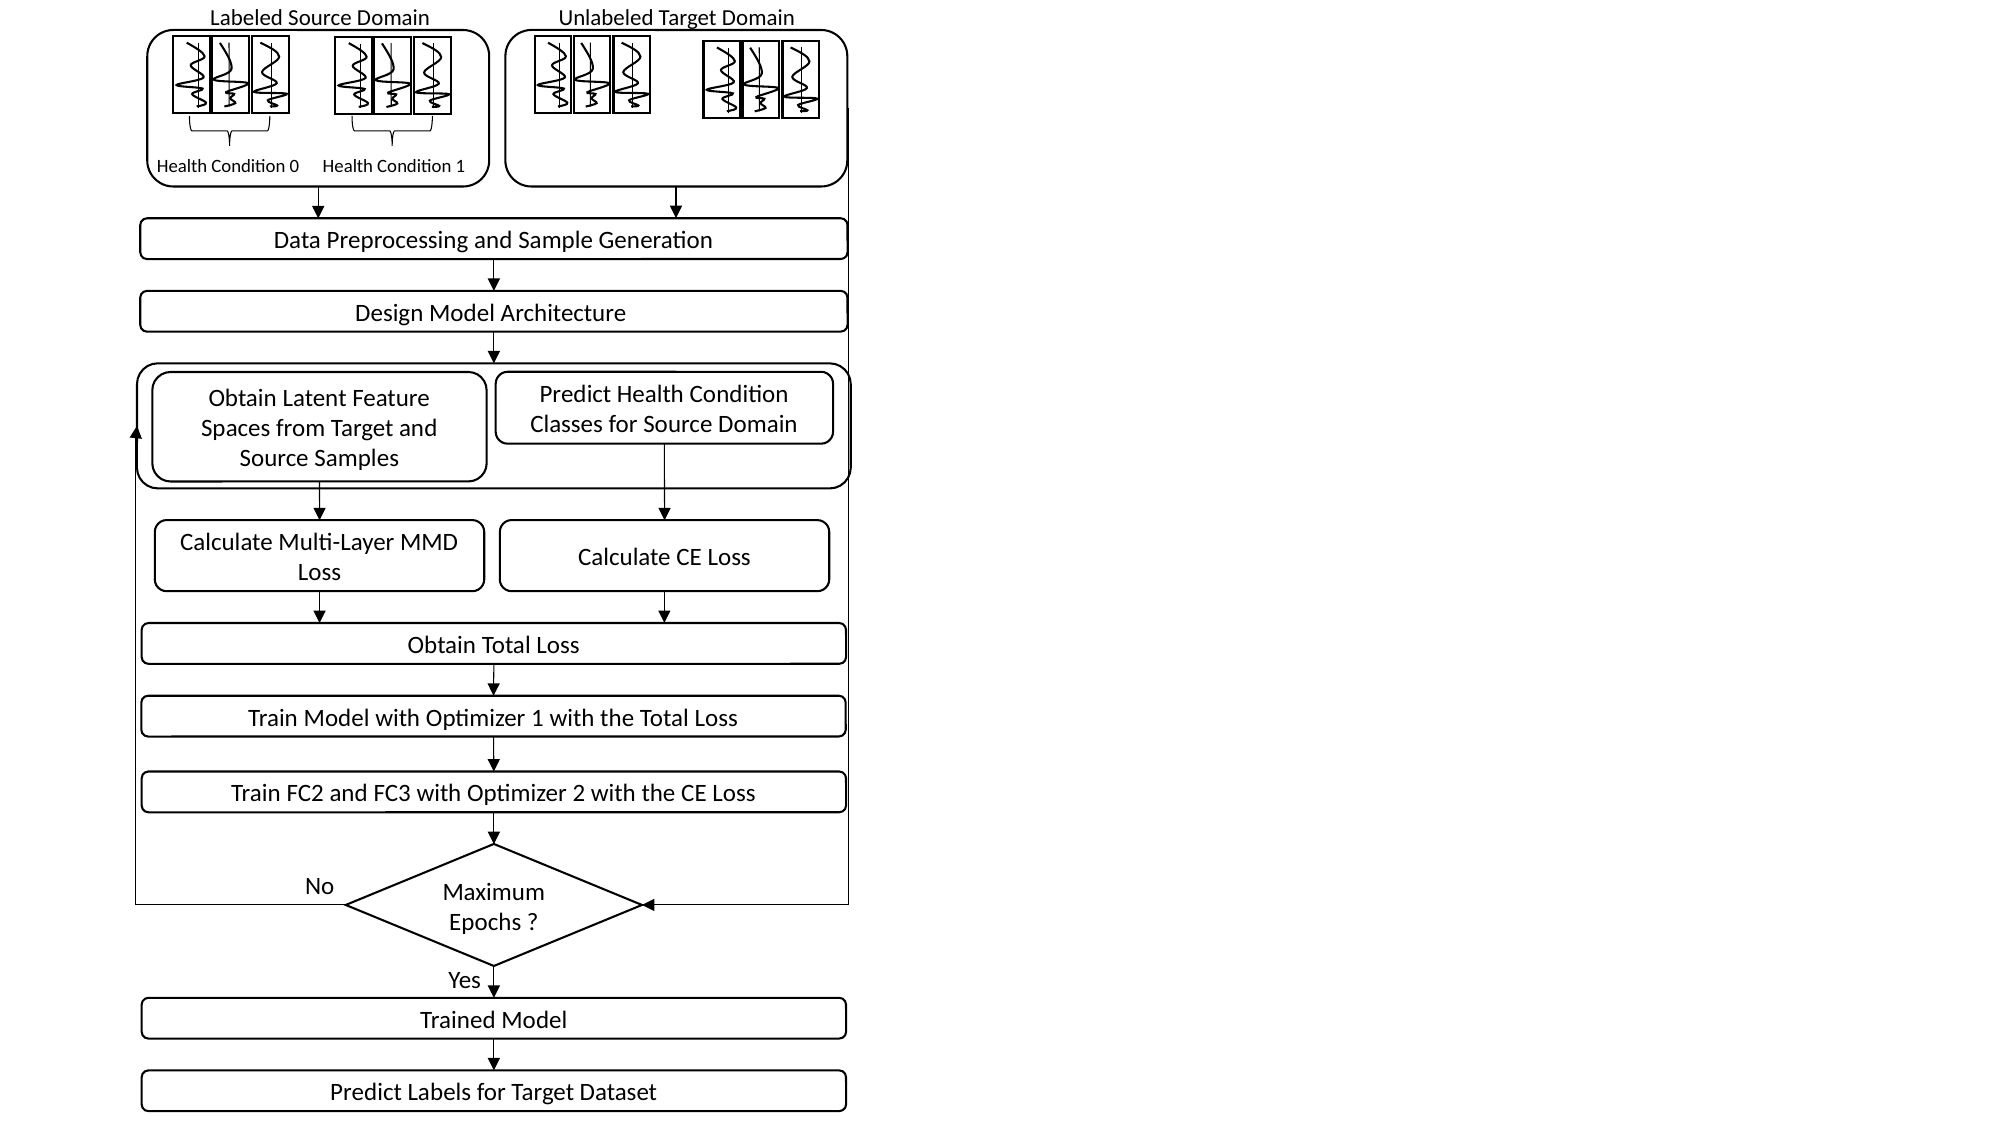

Labeled Source Domain
Unlabeled Target Domain

Health Condition 0
Health Condition 1
Data Preprocessing and Sample Generation
Design Model Architecture

Predict Health Condition Classes for Source Domain
Obtain Latent Feature Spaces from Target and Source Samples
Calculate Multi-Layer MMD Loss
Calculate CE Loss
Obtain Total Loss
Train Model with Optimizer 1 with the Total Loss
Train FC2 and FC3 with Optimizer 2 with the CE Loss
Maximum Epochs ?
No
Yes
Trained Model
Predict Labels for Target Dataset